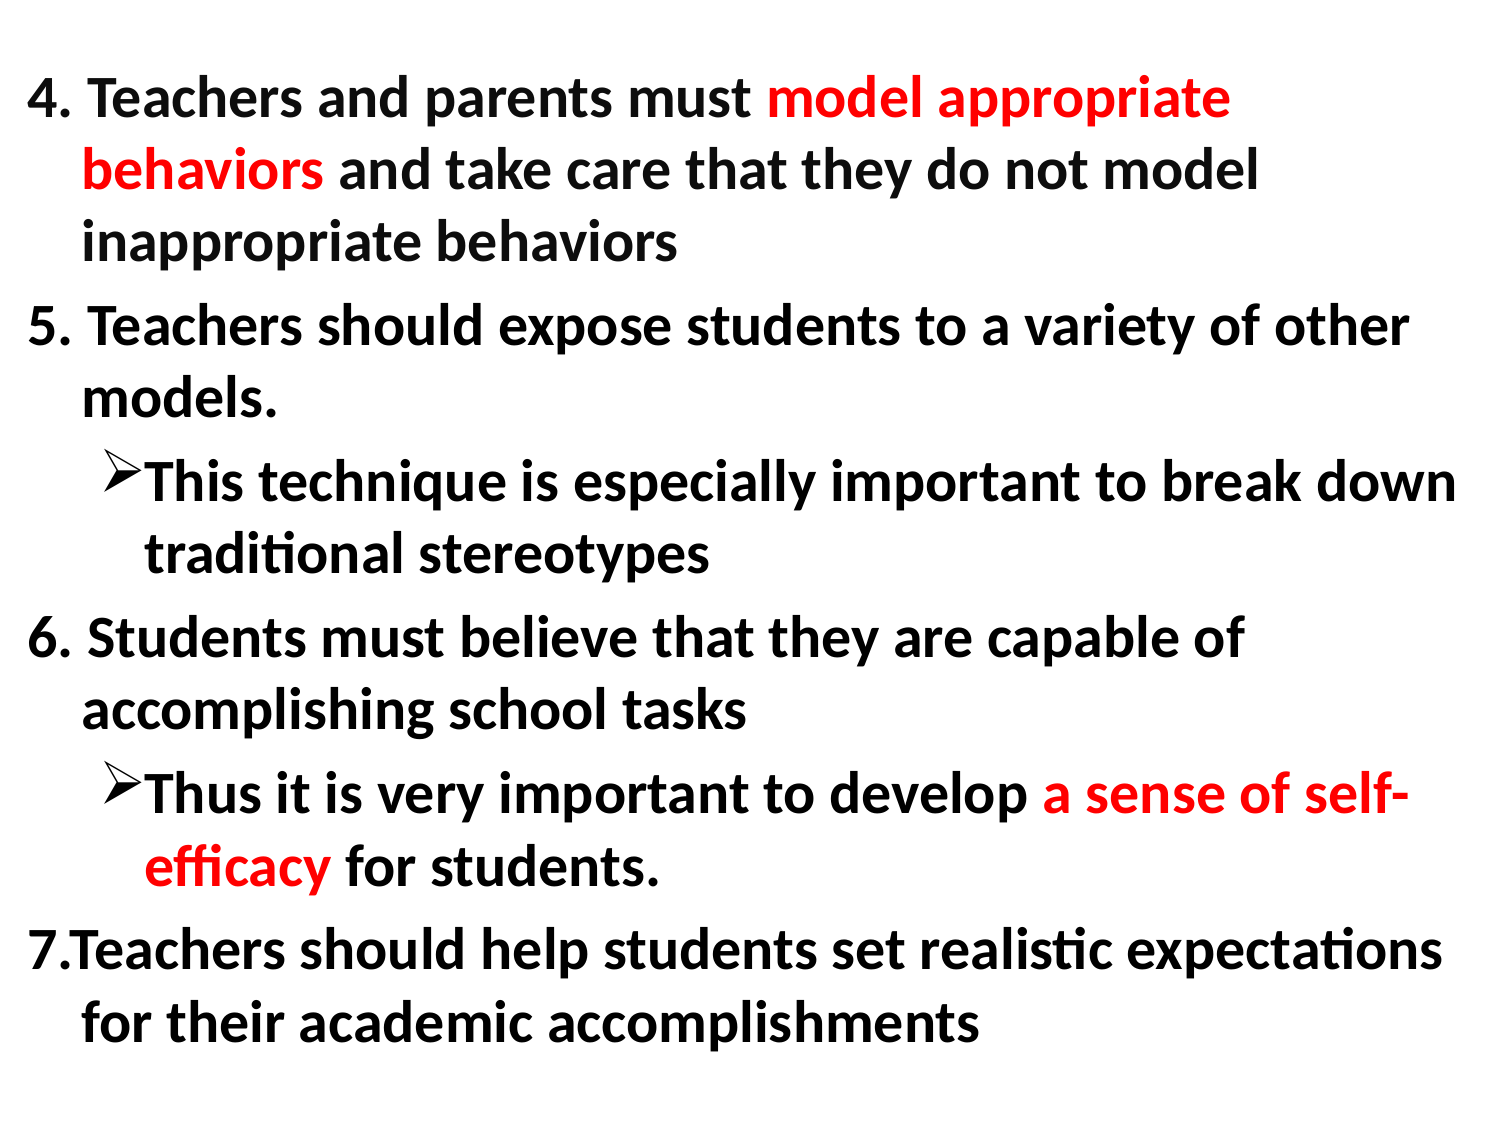

4. Teachers and parents must model appropriate behaviors and take care that they do not model inappropriate behaviors
5. Teachers should expose students to a variety of other models.
This technique is especially important to break down traditional stereotypes
6. Students must believe that they are capable of accomplishing school tasks
Thus it is very important to develop a sense of self-efficacy for students.
7.Teachers should help students set realistic expectations for their academic accomplishments